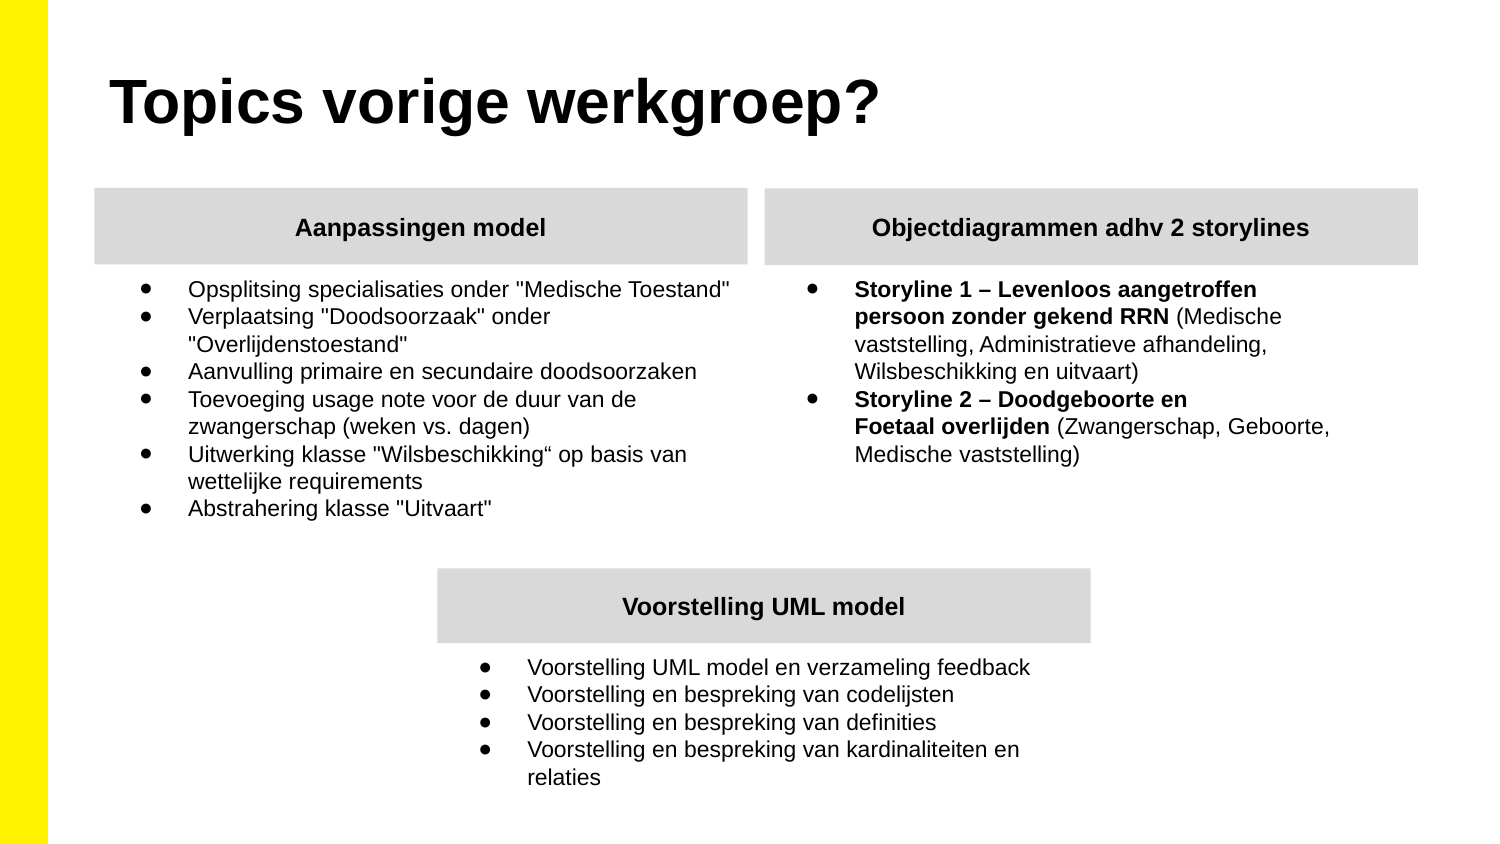

Topics vorige werkgroep?
Aanpassingen model
Objectdiagrammen adhv 2 storylines
Opsplitsing specialisaties onder "Medische Toestand"
Verplaatsing "Doodsoorzaak" onder "Overlijdenstoestand"
Aanvulling primaire en secundaire doodsoorzaken
Toevoeging usage note voor de duur van de zwangerschap (weken vs. dagen)
Uitwerking klasse "Wilsbeschikking“ op basis van wettelijke requirements
Abstrahering klasse "Uitvaart"
Storyline 1 – Levenloos aangetroffen persoon zonder gekend RRN (Medische vaststelling, Administratieve afhandeling, Wilsbeschikking en uitvaart)
Storyline 2 – Doodgeboorte en Foetaal overlijden (Zwangerschap, Geboorte, Medische vaststelling)
Voorstelling UML model
Voorstelling UML model en verzameling feedback
Voorstelling en bespreking van codelijsten
Voorstelling en bespreking van definities
Voorstelling en bespreking van kardinaliteiten en relaties